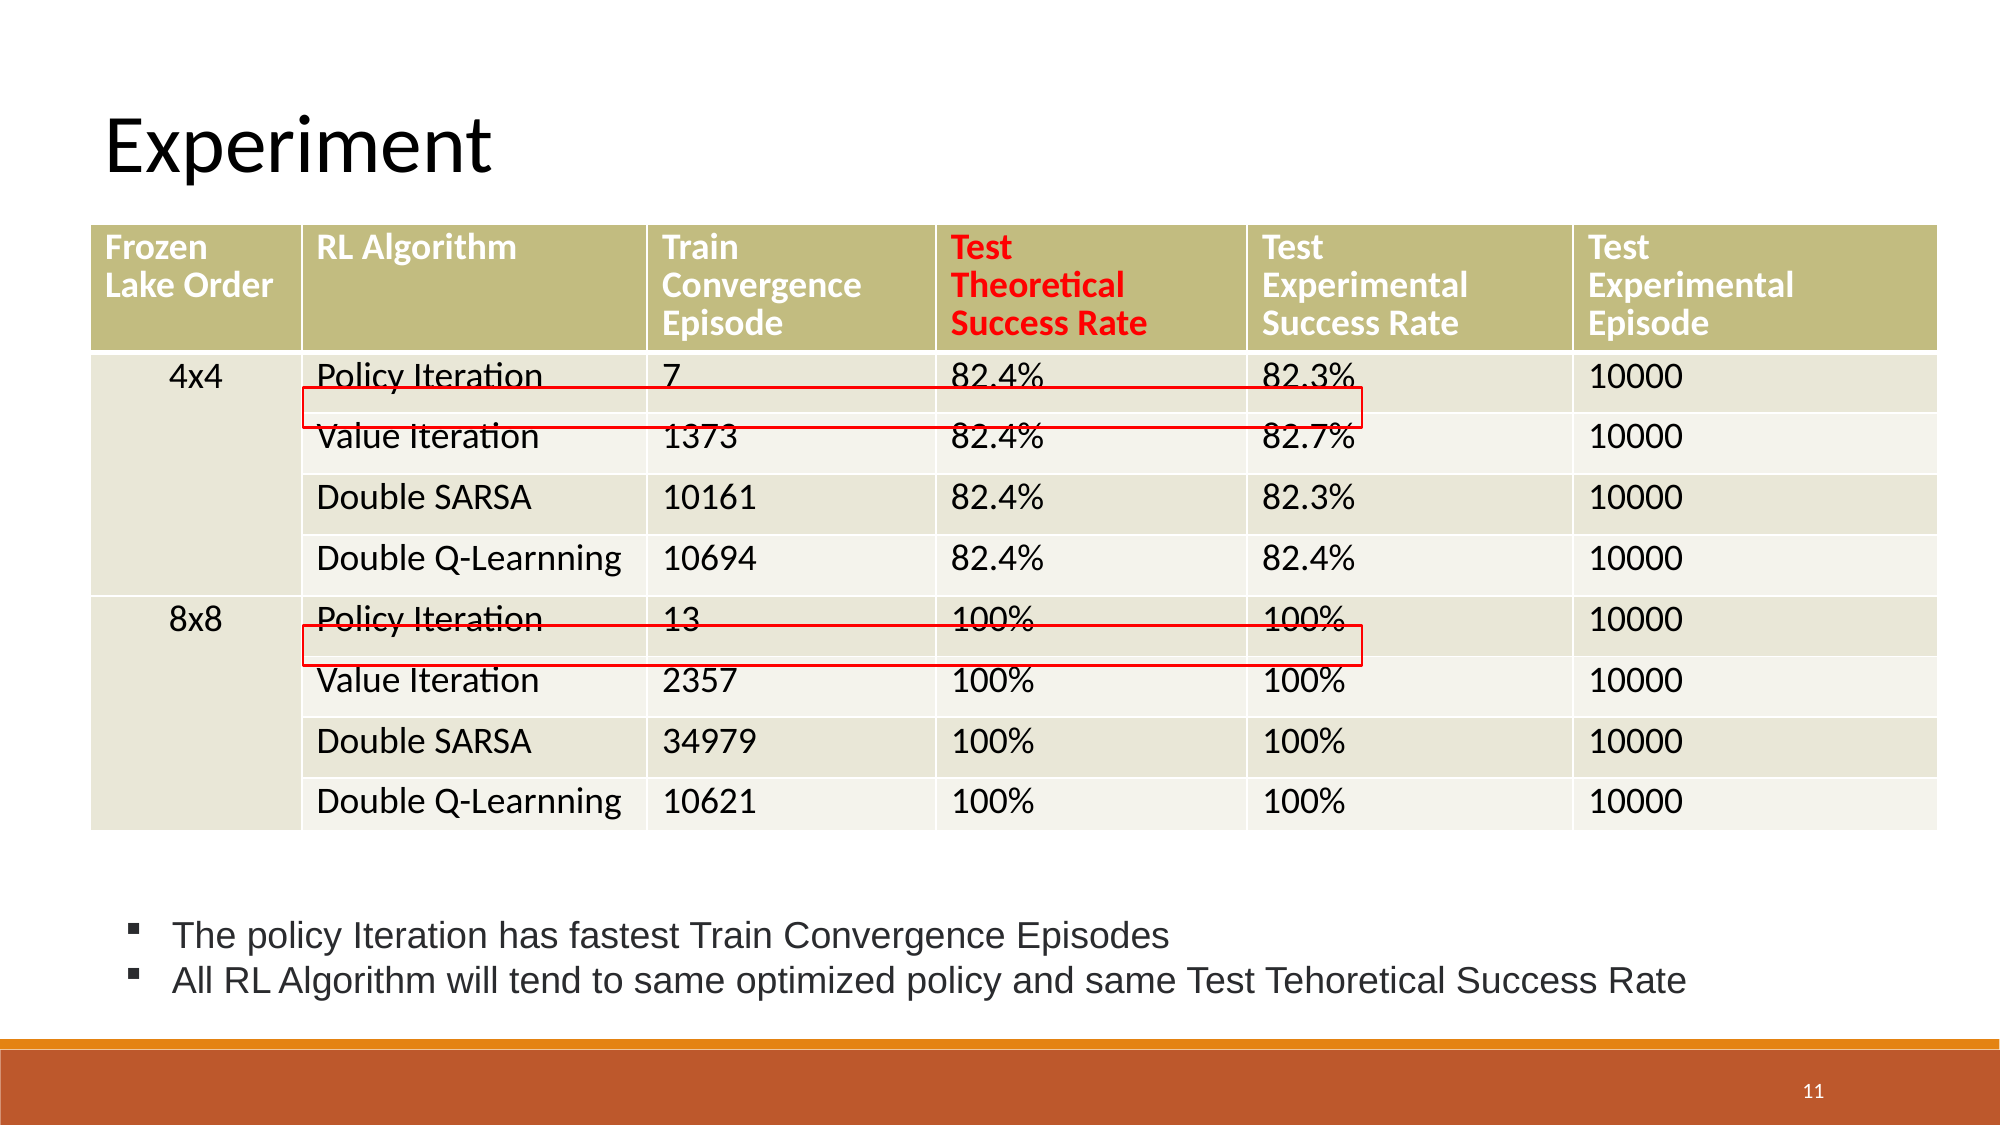

Experiment
| Frozen Lake Order | RL Algorithm | Train Convergence Episode | Test Theoretical Success Rate | Test Experimental Success Rate | Test Experimental Episode |
| --- | --- | --- | --- | --- | --- |
| 4x4 | Policy Iteration | 7 | 82.4% | 82.3% | 10000 |
|  | Value Iteration | 1373 | 82.4% | 82.7% | 10000 |
|  | Double SARSA | 10161 | 82.4% | 82.3% | 10000 |
|  | Double Q-Learnning | 10694 | 82.4% | 82.4% | 10000 |
| 8x8 | Policy Iteration | 13 | 100% | 100% | 10000 |
|  | Value Iteration | 2357 | 100% | 100% | 10000 |
|  | Double SARSA | 34979 | 100% | 100% | 10000 |
|  | Double Q-Learnning | 10621 | 100% | 100% | 10000 |

The policy Iteration has fastest Train Convergence Episodes
All RL Algorithm will tend to same optimized policy and same Test Tehoretical Success Rate
11